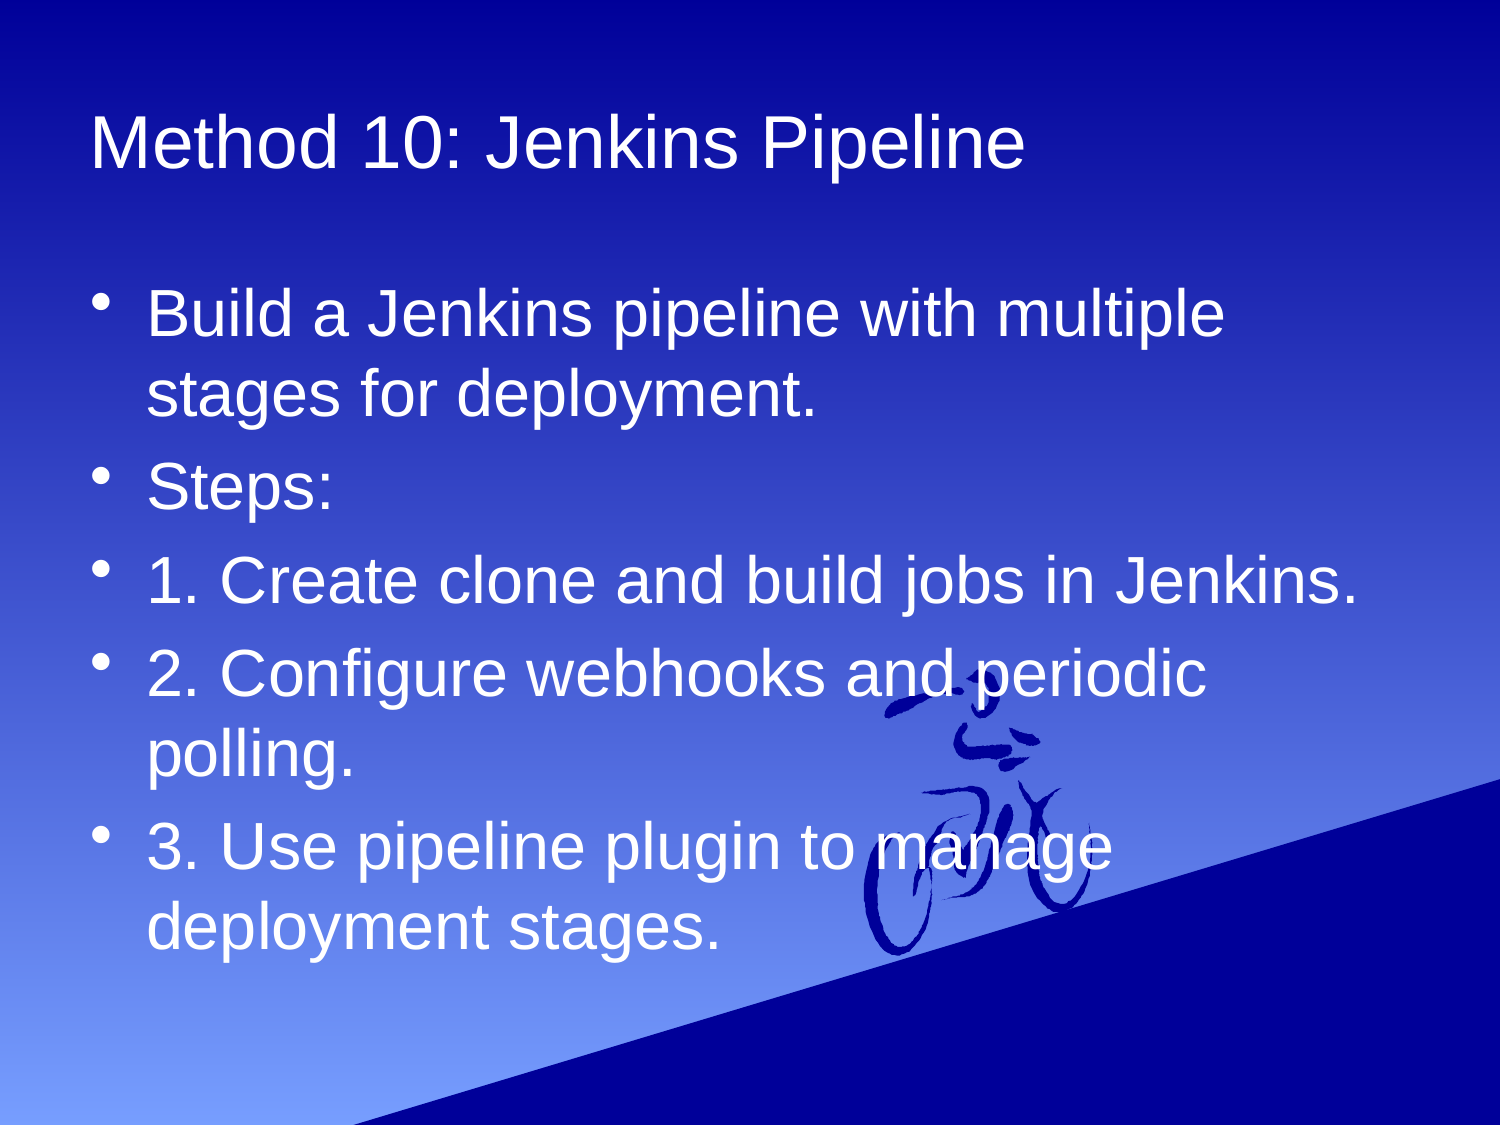

# Method 10: Jenkins Pipeline
Build a Jenkins pipeline with multiple stages for deployment.
Steps:
1. Create clone and build jobs in Jenkins.
2. Configure webhooks and periodic polling.
3. Use pipeline plugin to manage deployment stages.